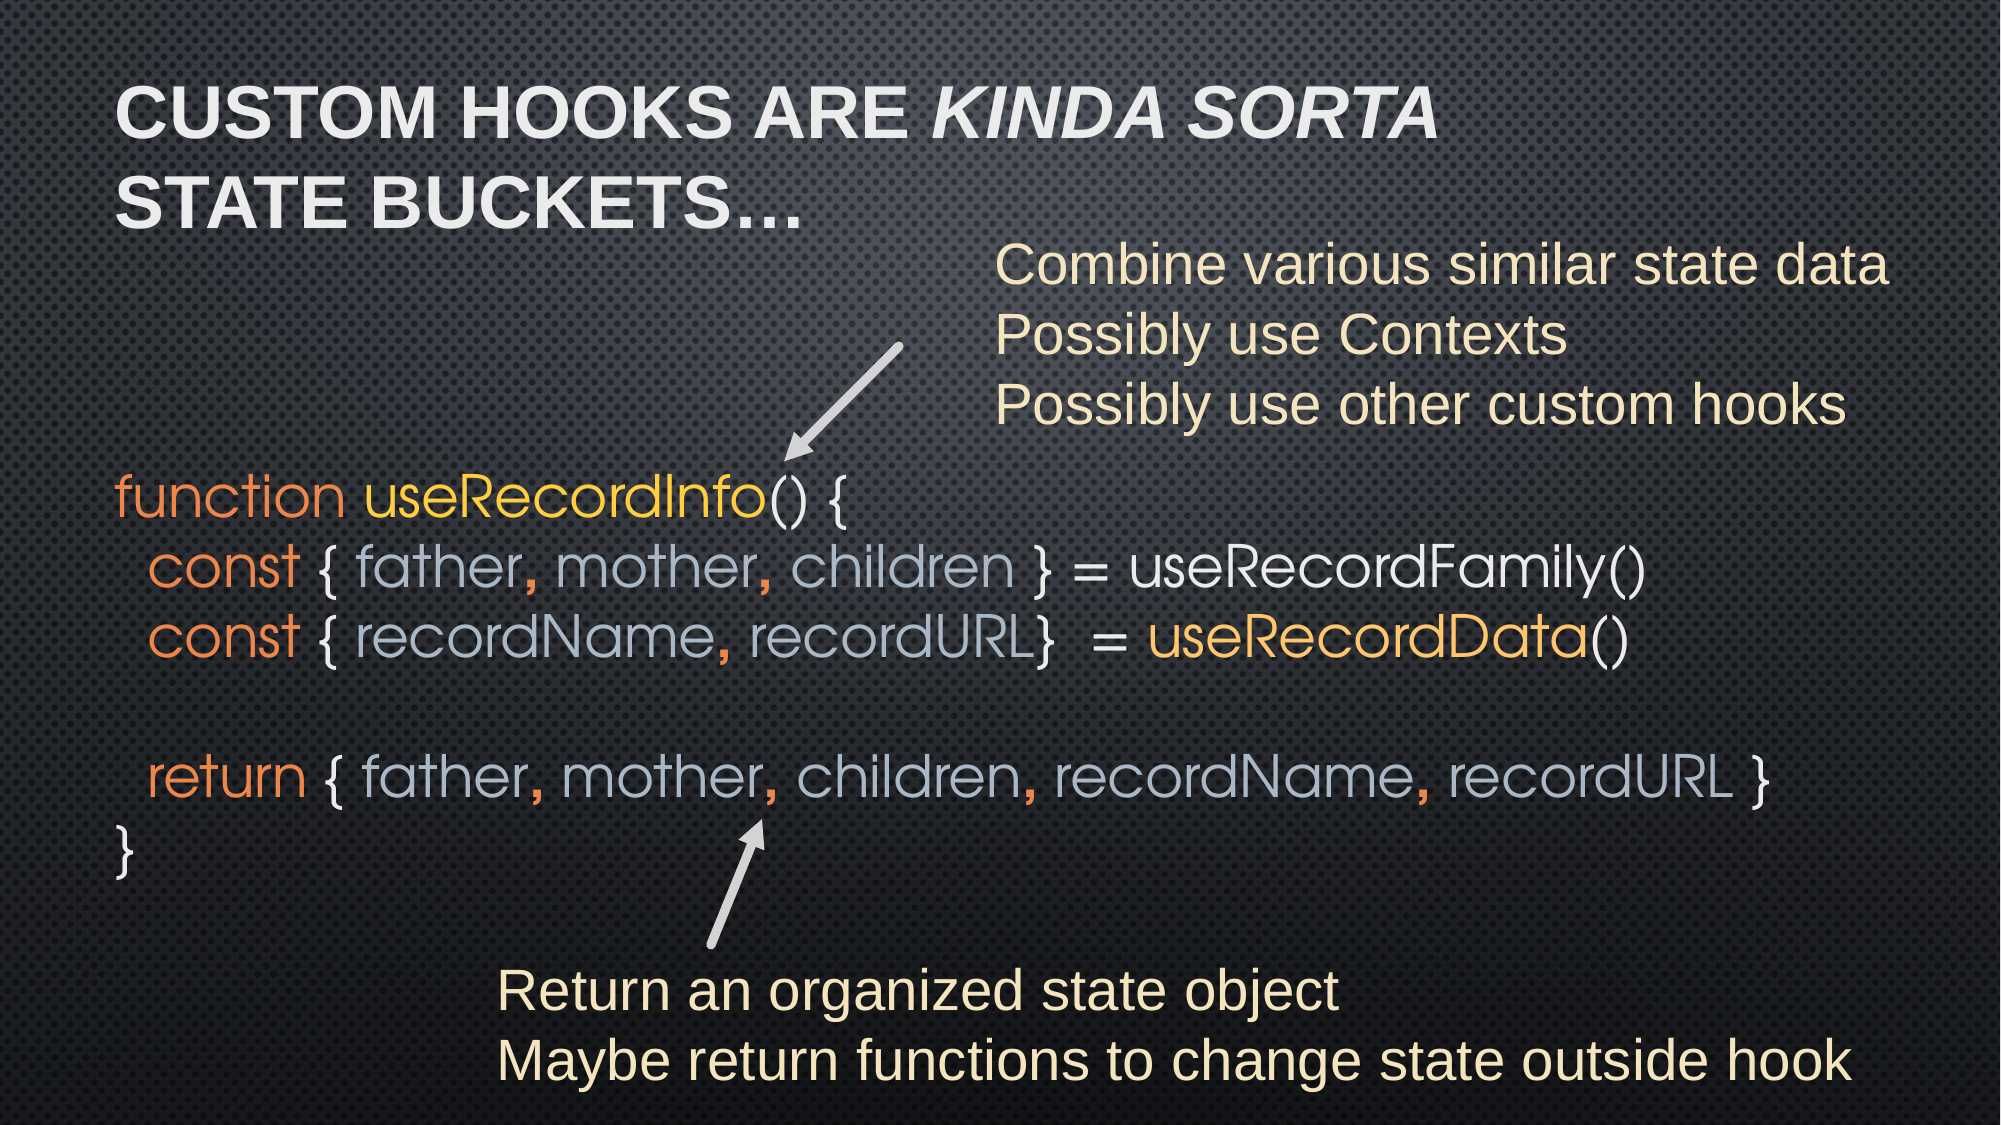

# Custom Hooks are kinda sorta state buckets…
Combine various similar state data
Possibly use Contexts
Possibly use other custom hooks
function useRecordInfo() {
  const { father, mother, children } = useRecordFamily()
  const { recordName, recordURL}  = useRecordData()
  return { father, mother, children, recordName, recordURL }
}
Return an organized state object
Maybe return functions to change state outside hook